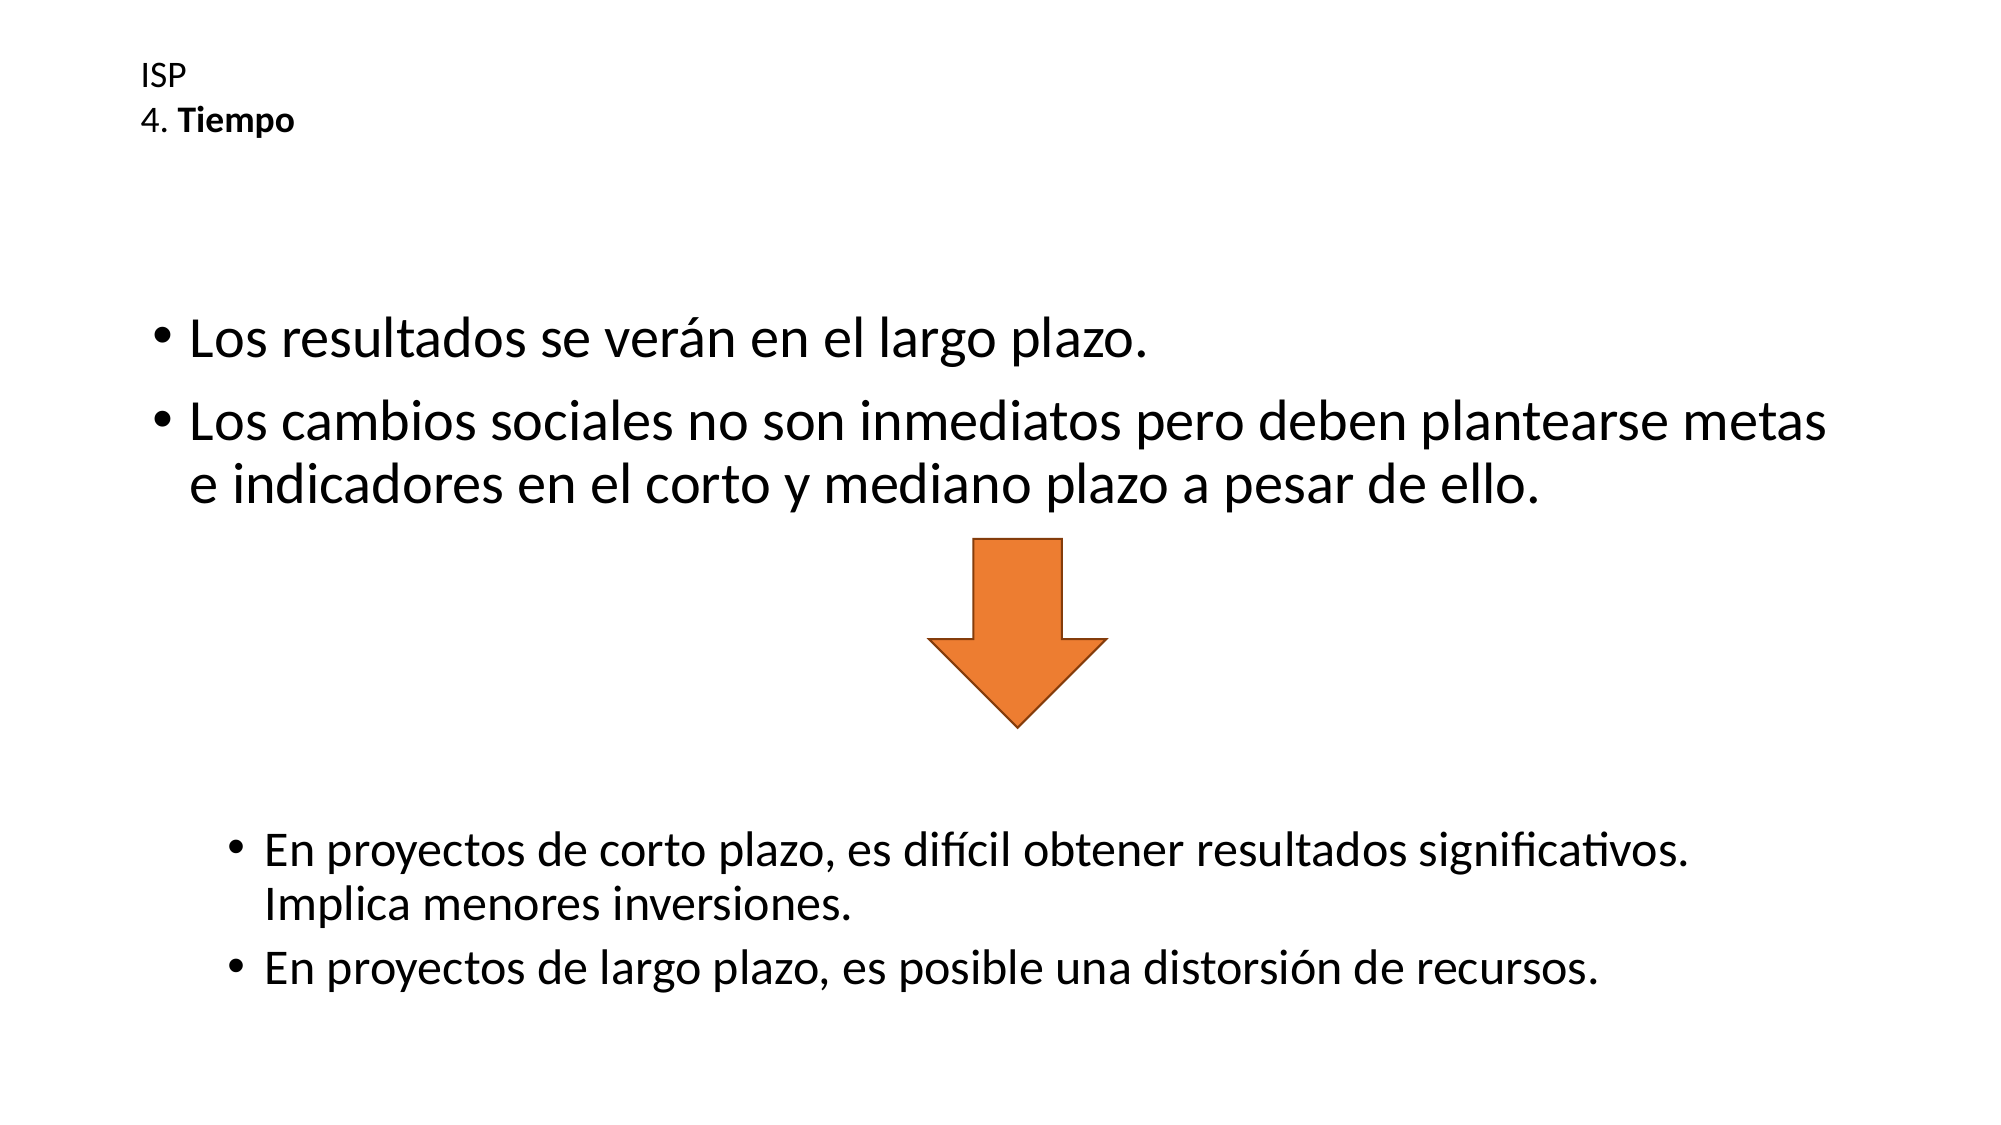

ISP
4. Tiempo
Los resultados se verán en el largo plazo.
Los cambios sociales no son inmediatos pero deben plantearse metas e indicadores en el corto y mediano plazo a pesar de ello.

En proyectos de corto plazo, es difícil obtener resultados significativos. Implica menores inversiones.
En proyectos de largo plazo, es posible una distorsión de recursos.